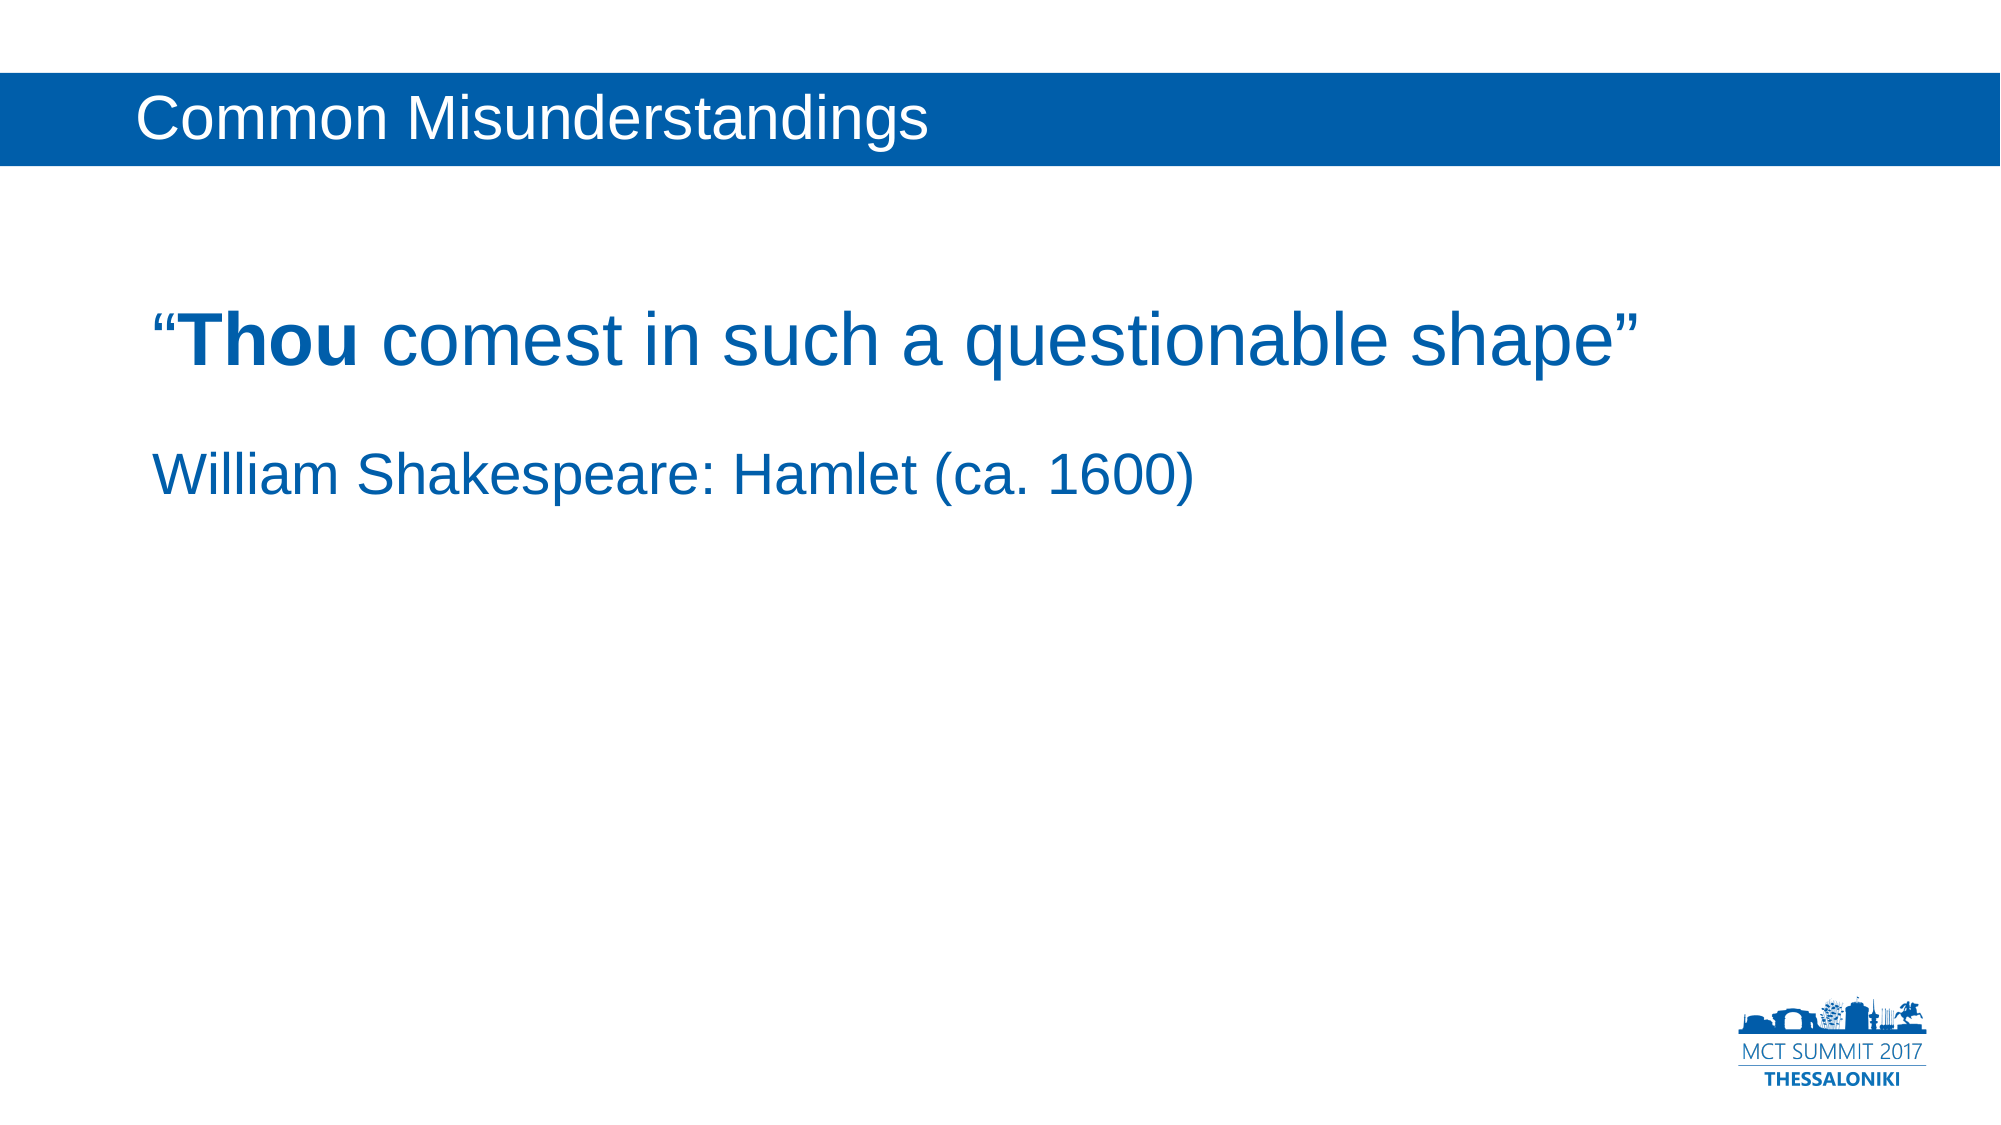

# Common Misunderstandings
“Thou comest in such a questionable shape”
William Shakespeare: Hamlet (ca. 1600)